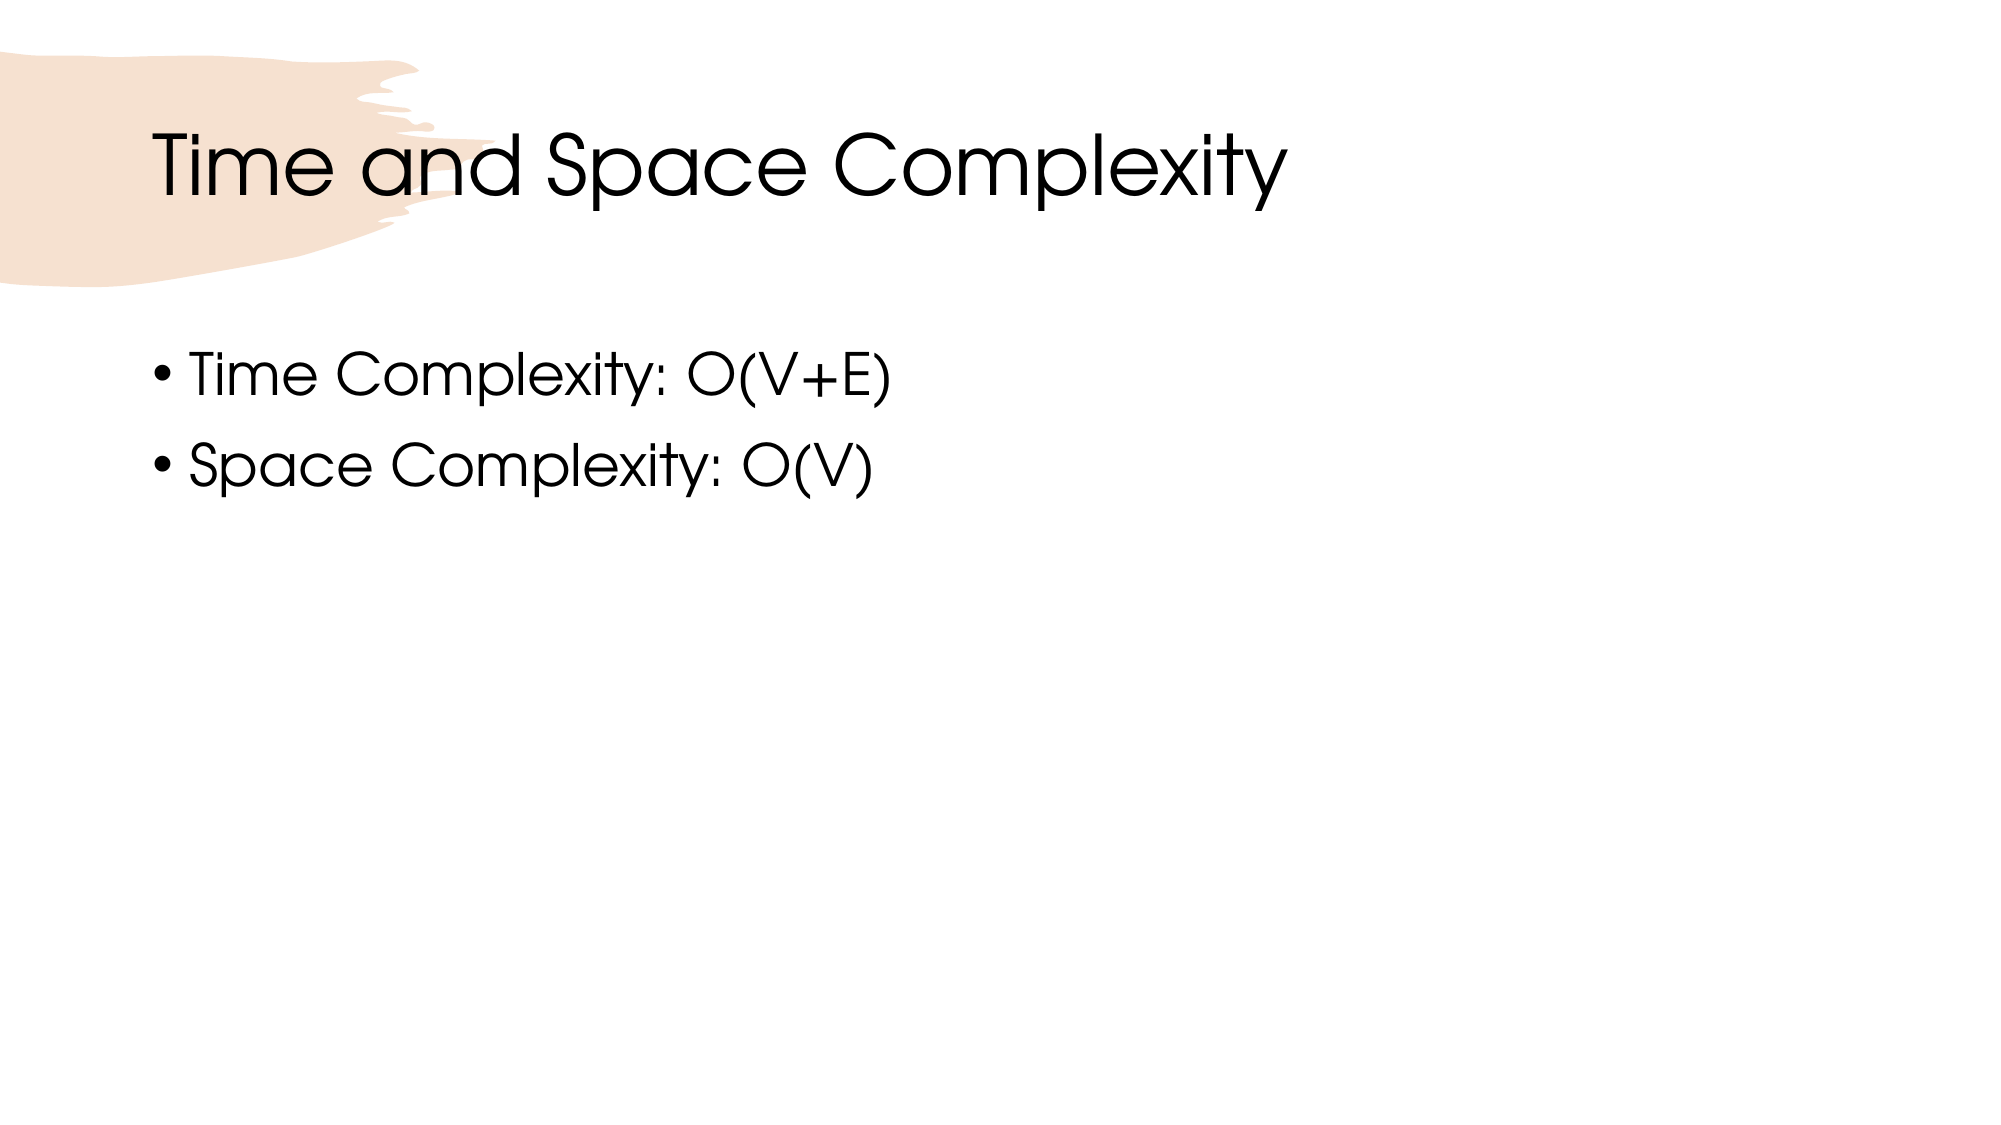

# Time and Space Complexity
Time Complexity: O(V+E)
Space Complexity: O(V)